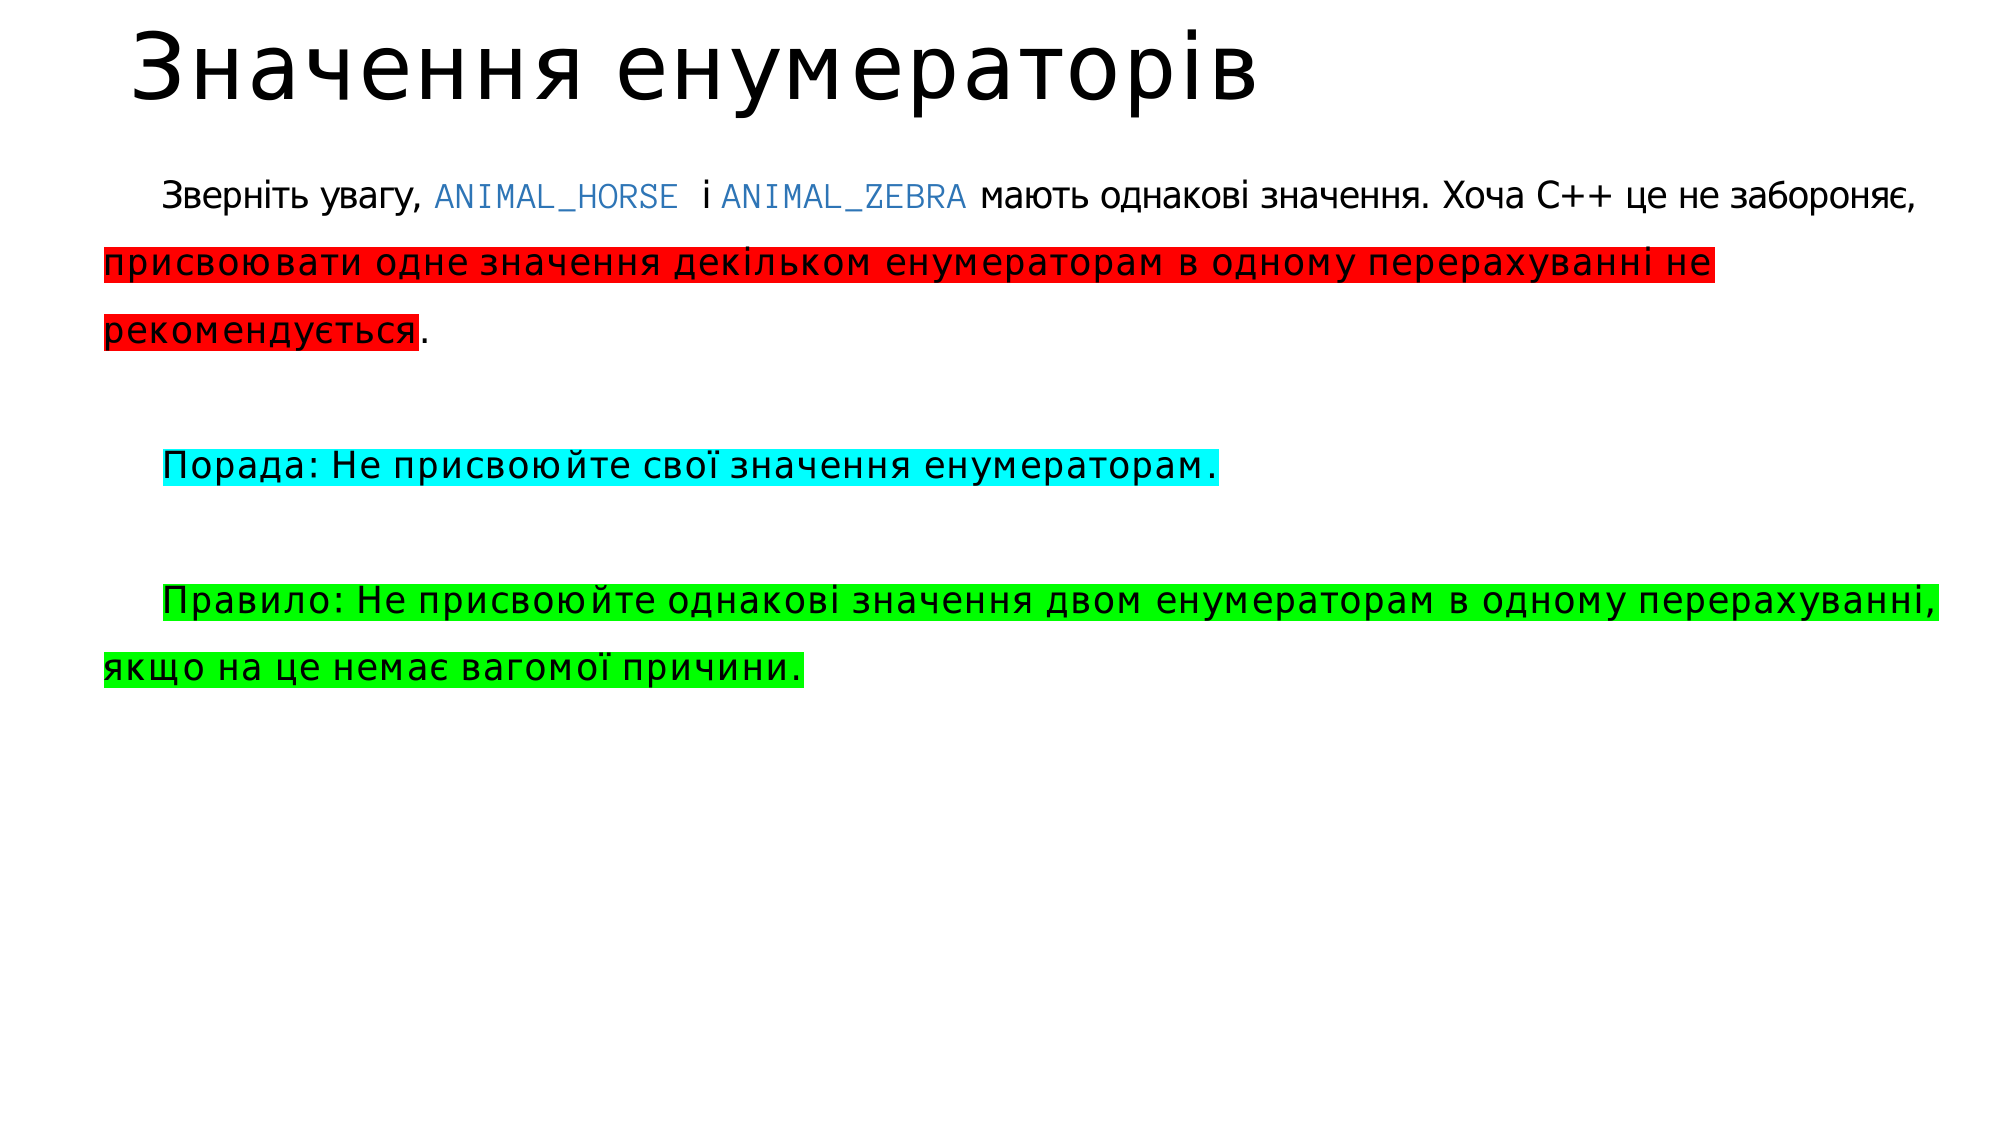

# Значення енумераторів
Зверніть увагу, ANIMAL_HORSE і ANIMAL_ZEBRA мають однакові значення. Хоча C++ це не забороняє, присвоювати одне значення декільком енумераторам в одному перерахуванні не рекомендується.

Порада: Не присвоюйте свої значення енумераторам.

Правило: Не присвоюйте однакові значення двом енумераторам в одному перерахуванні, якщо на це немає вагомої причини.